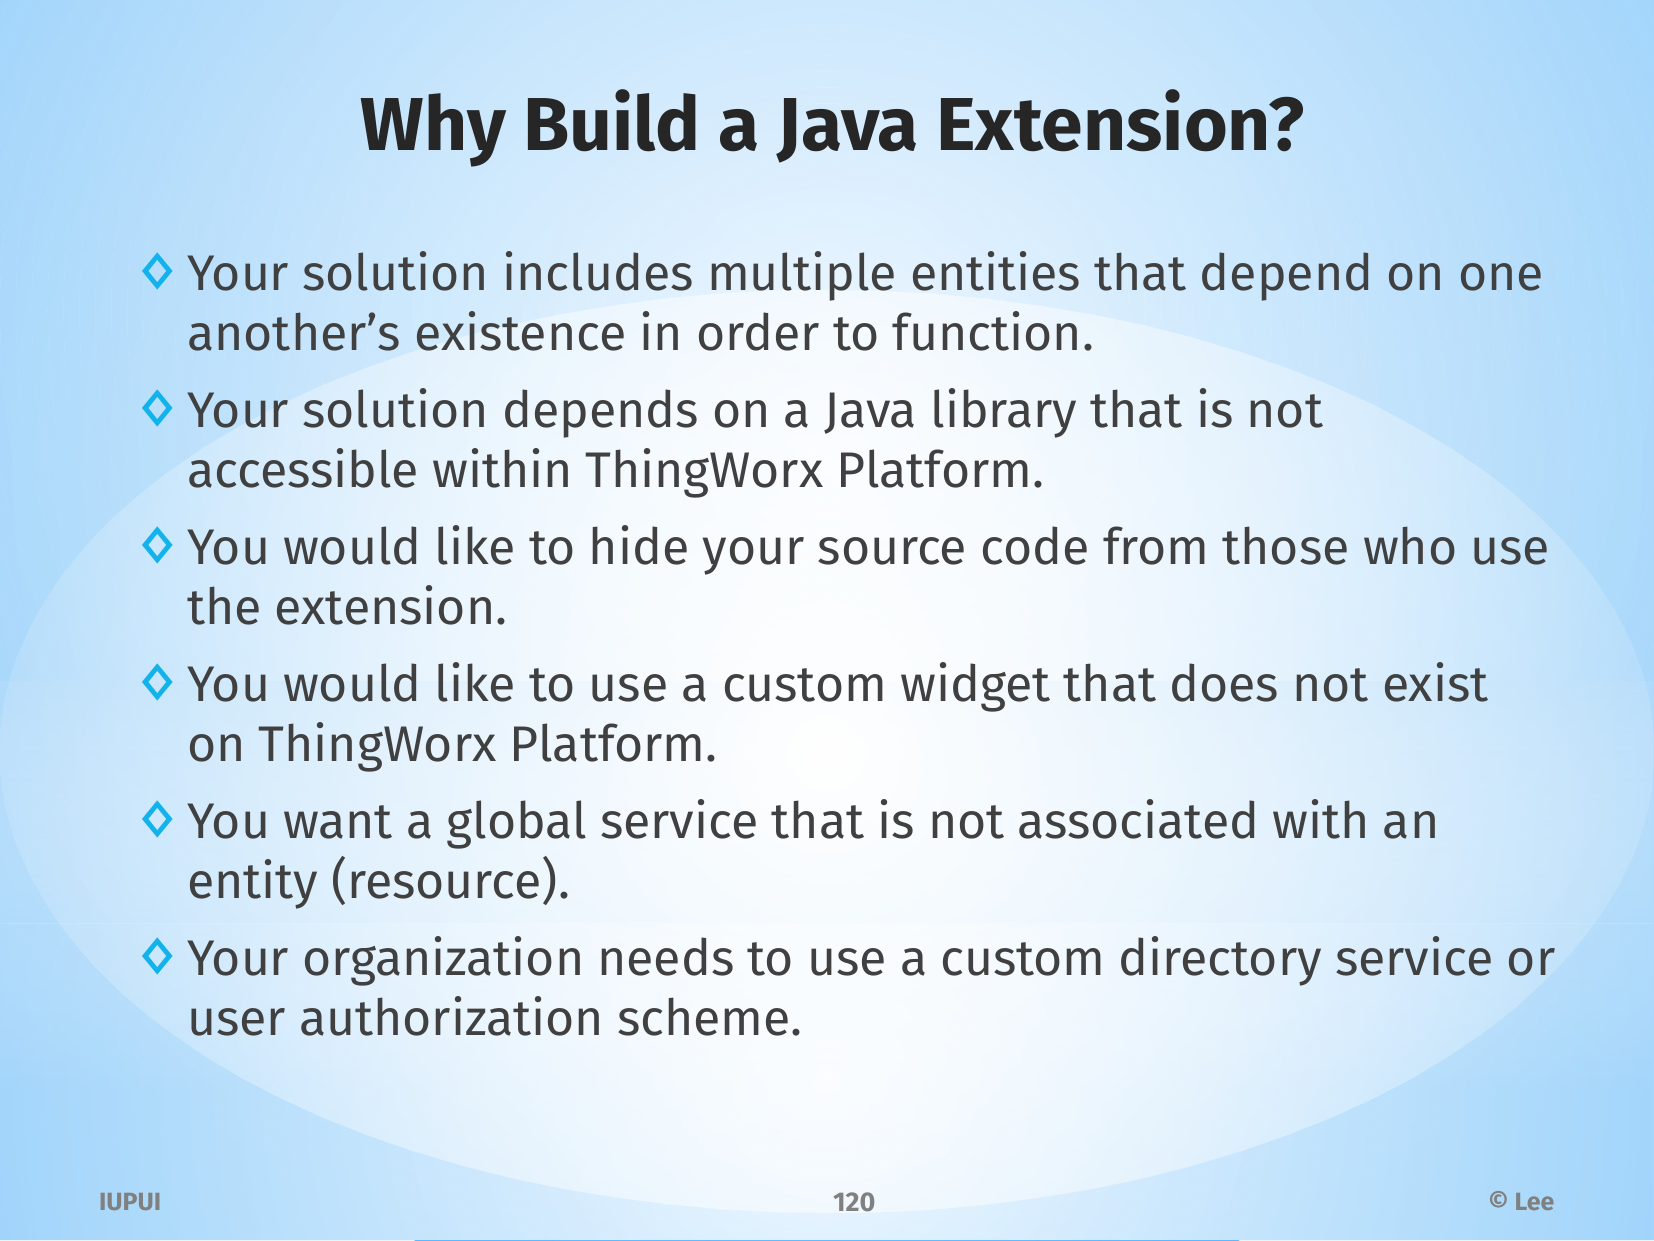

# Why Build a Java Extension?
Your solution includes multiple entities that depend on one another’s existence in order to function.
Your solution depends on a Java library that is not accessible within ThingWorx Platform.
You would like to hide your source code from those who use the extension.
You would like to use a custom widget that does not exist on ThingWorx Platform.
You want a global service that is not associated with an entity (resource).
Your organization needs to use a custom directory service or user authorization scheme.
IUPUI
120
© Lee